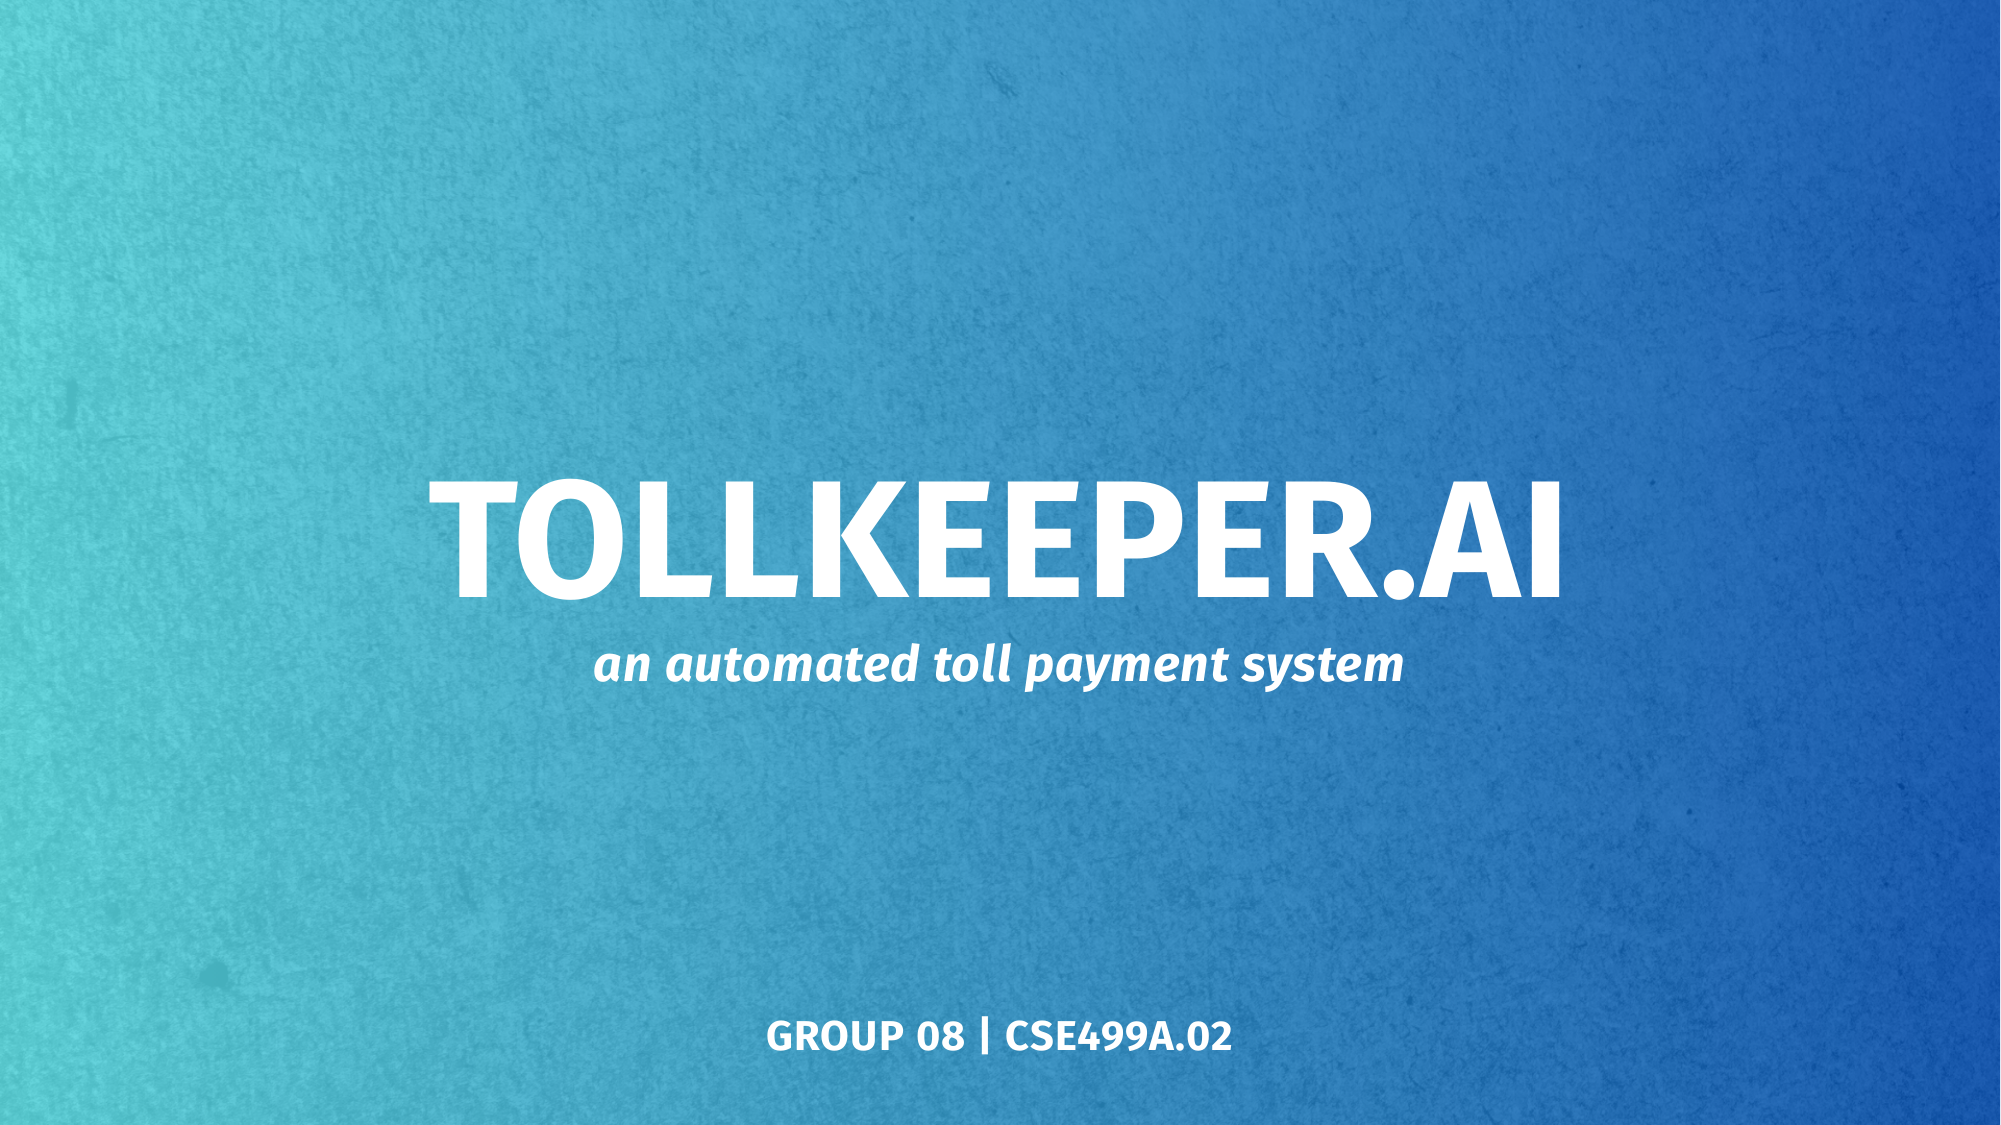

TOLLKEEPER.AI
an automated toll payment system
GROUP 08 | CSE499A.02